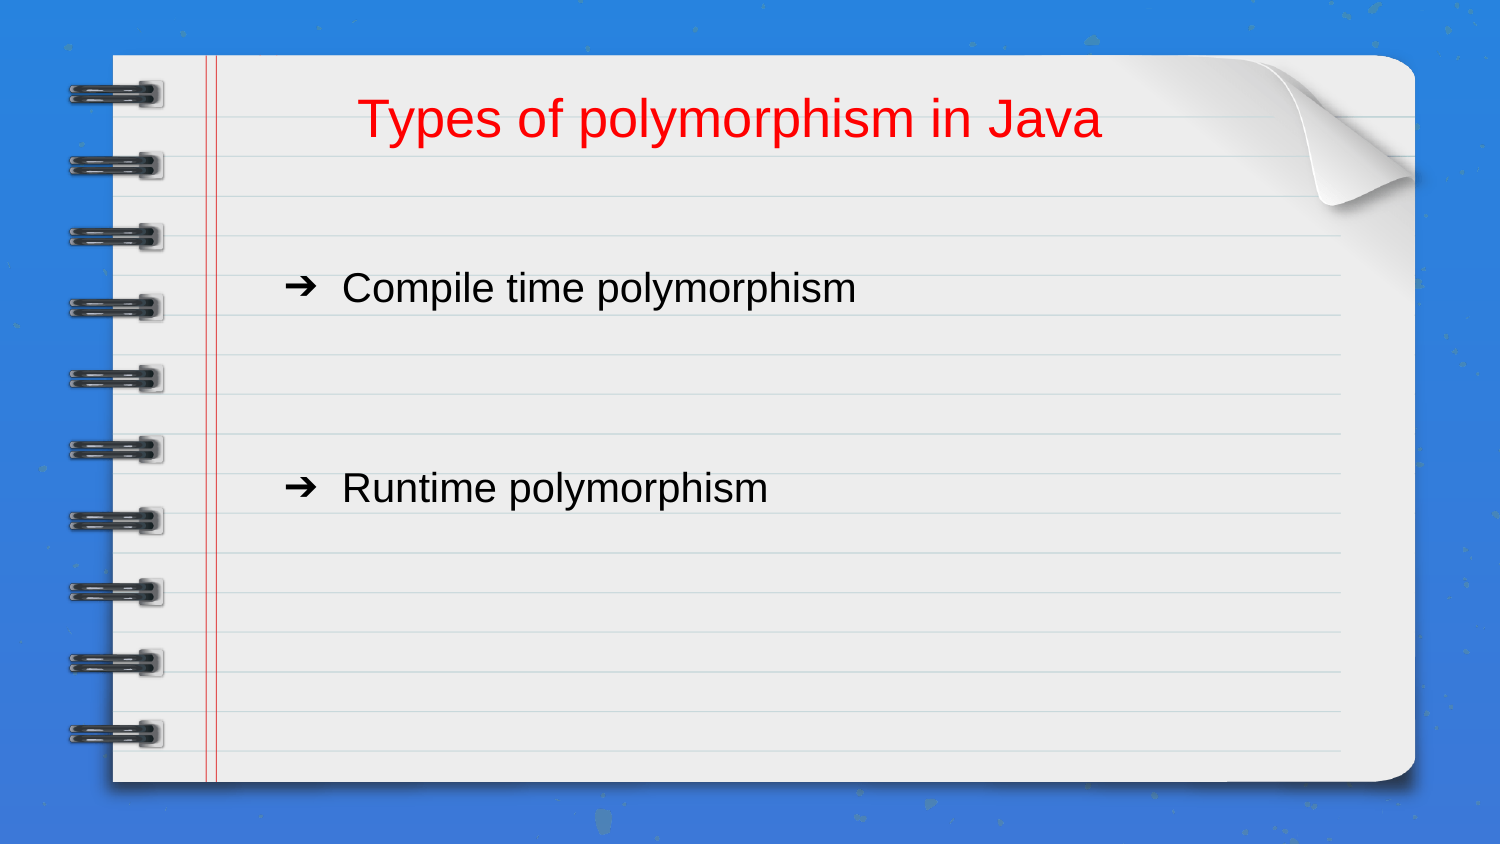

# Types of polymorphism in Java

Compile time polymorphism

Runtime polymorphism